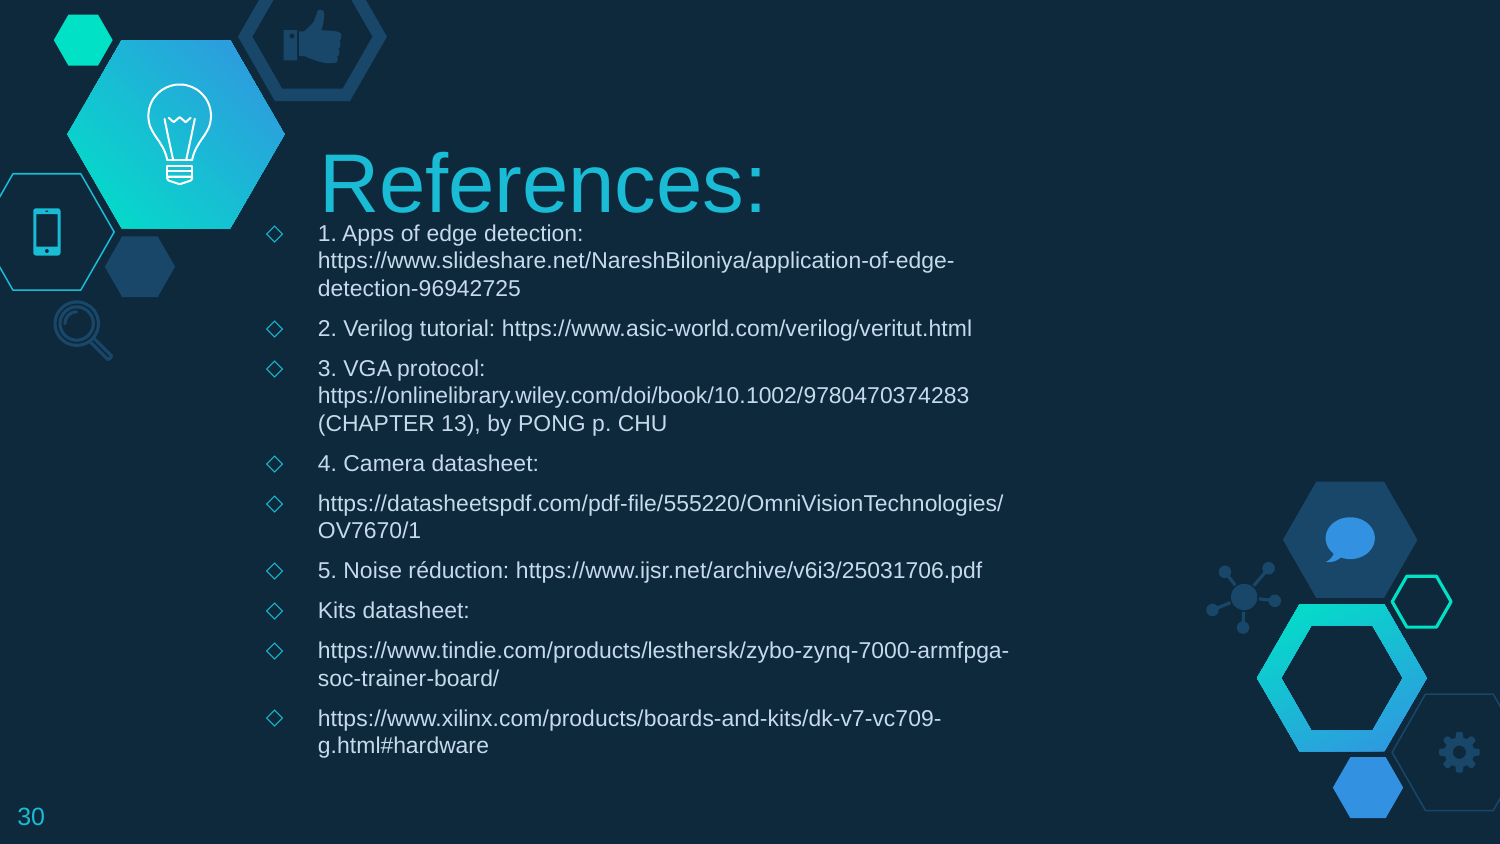

# References:

1. Apps of edge detection: https://www.slideshare.net/NareshBiloniya/application-of-edge-detection-96942725
2. Verilog tutorial: https://www.asic-world.com/verilog/veritut.html
3. VGA protocol: https://onlinelibrary.wiley.com/doi/book/10.1002/9780470374283 (CHAPTER 13), by PONG p. CHU
4. Camera datasheet:
https://datasheetspdf.com/pdf-file/555220/OmniVisionTechnologies/OV7670/1
5. Noise réduction: https://www.ijsr.net/archive/v6i3/25031706.pdf
Kits datasheet:
https://www.tindie.com/products/lesthersk/zybo-zynq-7000-armfpga-soc-trainer-board/
https://www.xilinx.com/products/boards-and-kits/dk-v7-vc709-g.html#hardware
30